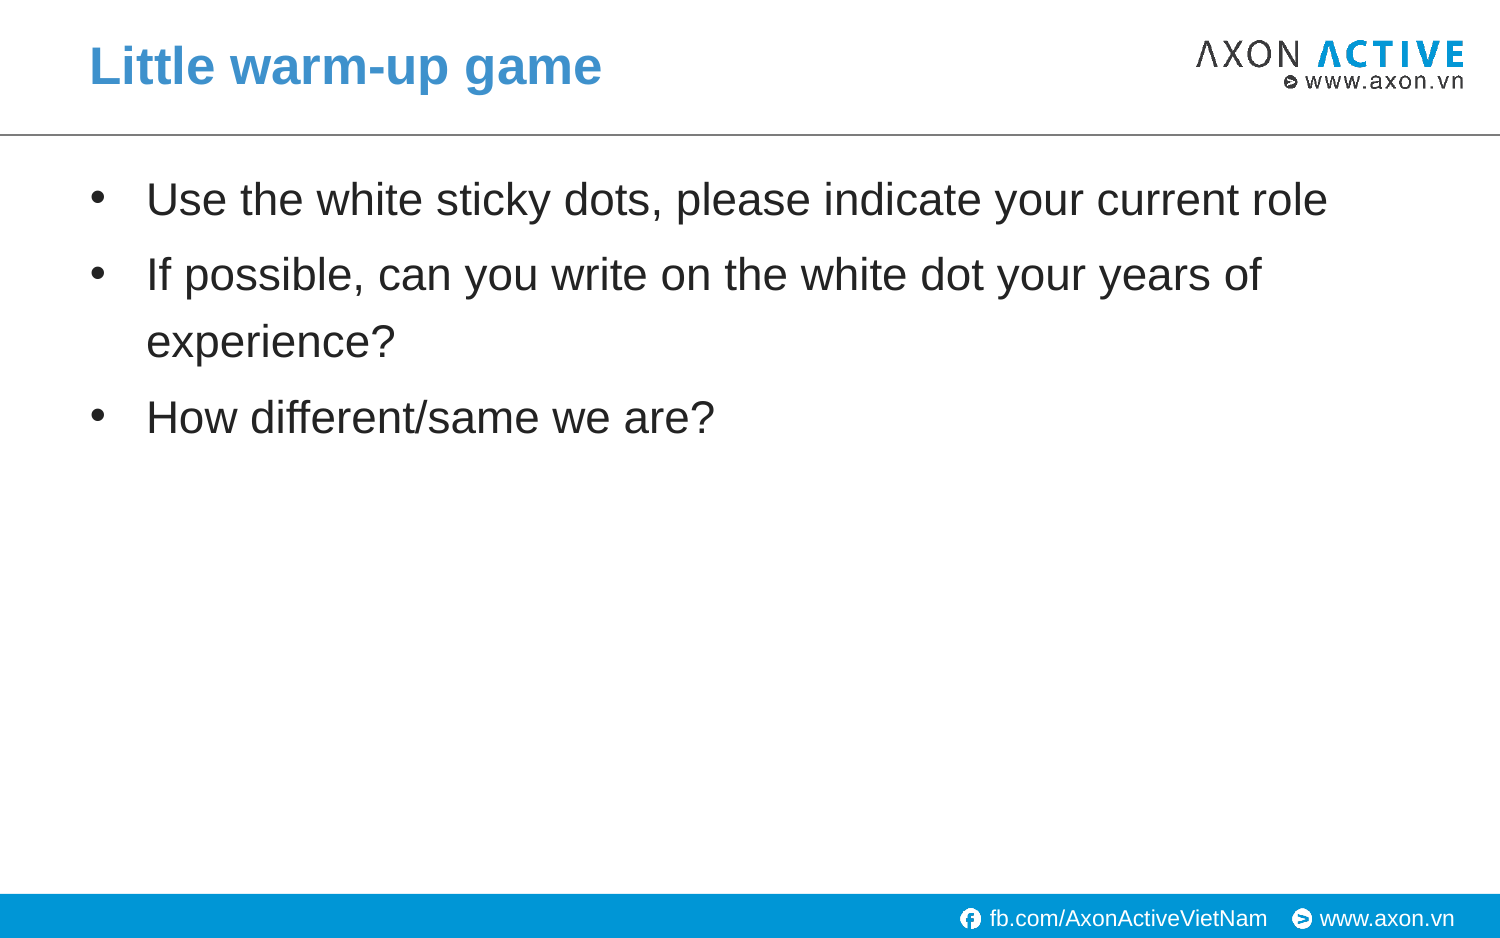

# Little warm-up game
Use the white sticky dots, please indicate your current role
If possible, can you write on the white dot your years of experience?
How different/same we are?